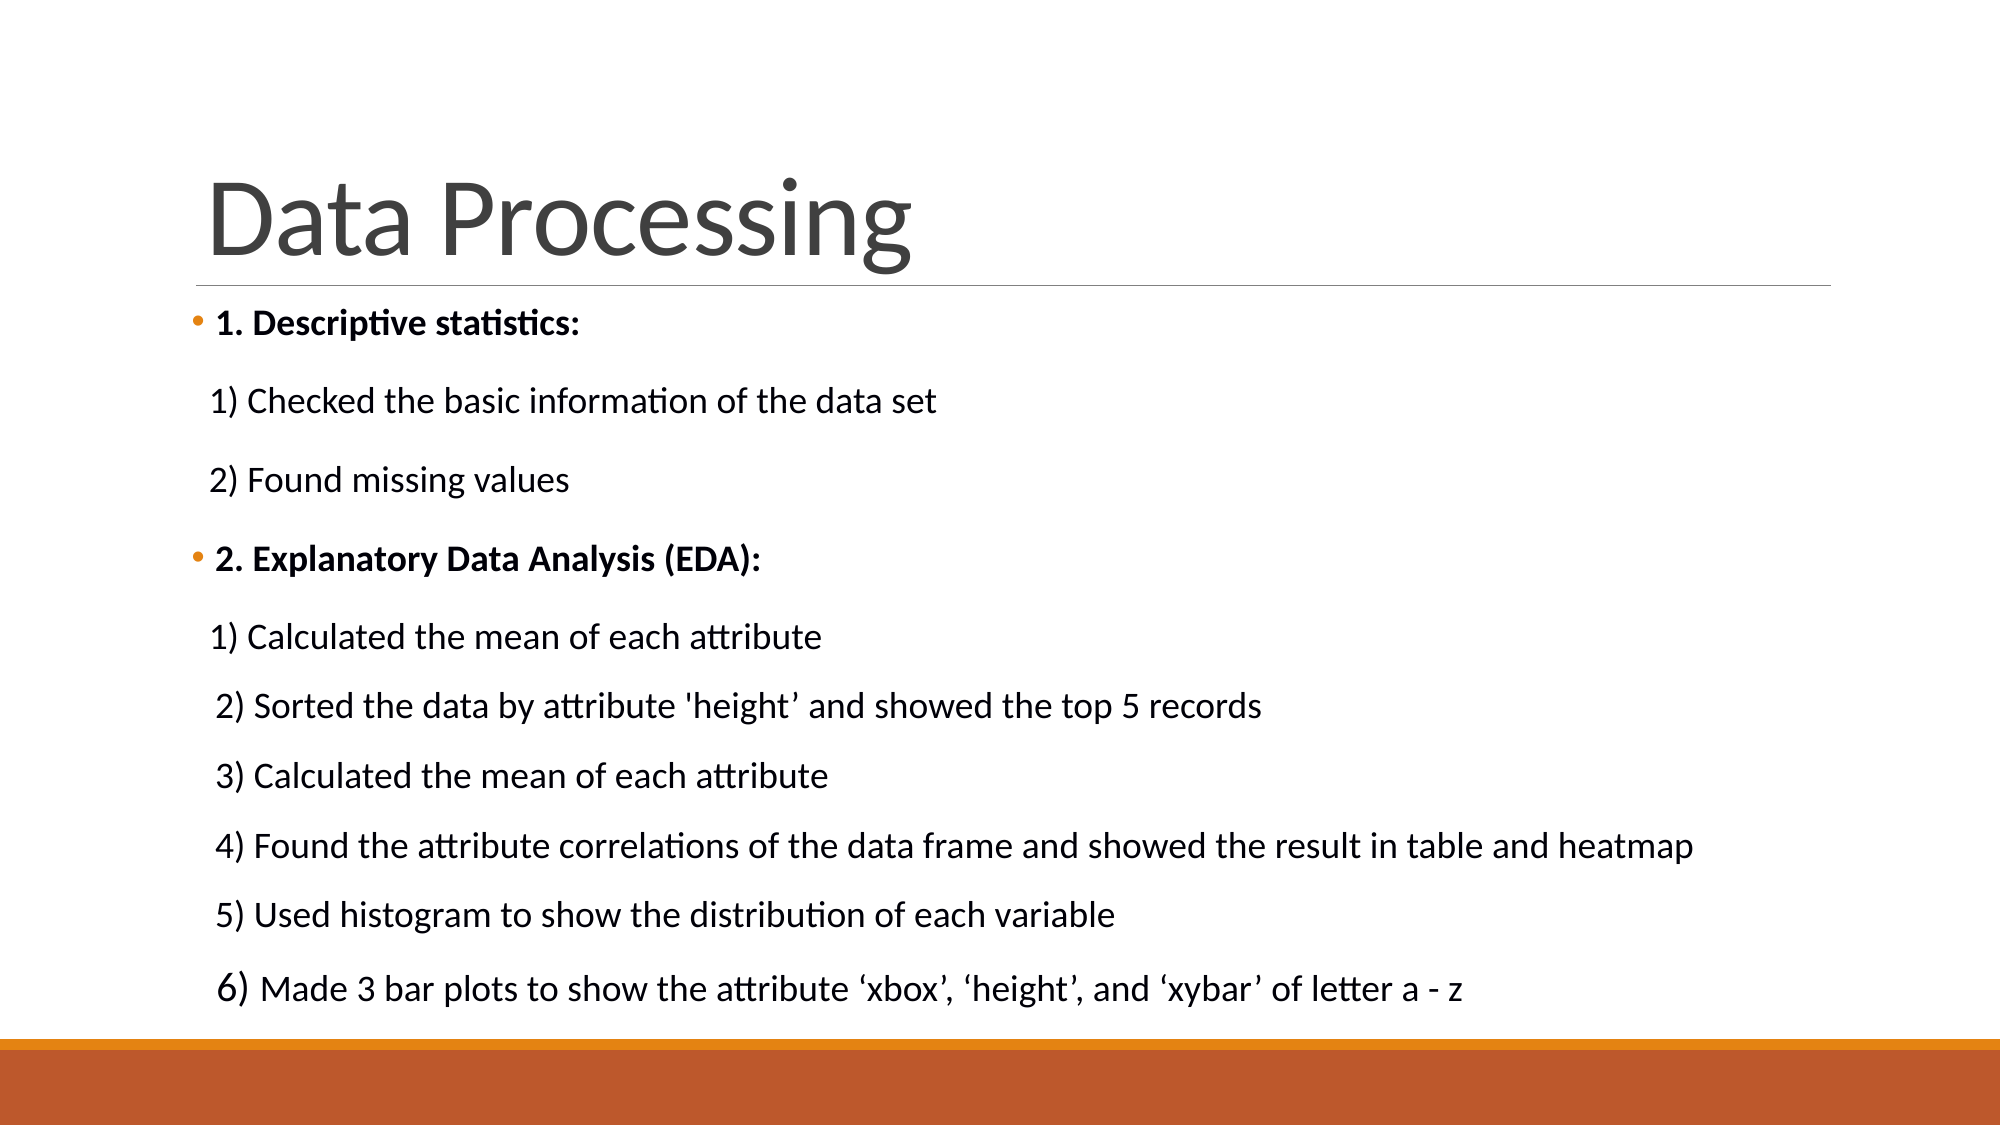

# Data Processing
 1. Descriptive statistics:
  1) Checked the basic information of the data set
  2) Found missing values
 2. Explanatory Data Analysis (EDA):
  1) Calculated the mean of each attribute
 2) Sorted the data by attribute 'height’ and showed the top 5 records
 3) Calculated the mean of each attribute
 4) Found the attribute correlations of the data frame and showed the result in table and heatmap
 5) Used histogram to show the distribution of each variable
 6) Made 3 bar plots to show the attribute ‘xbox’, ‘height’, and ‘xybar’ of letter a - z